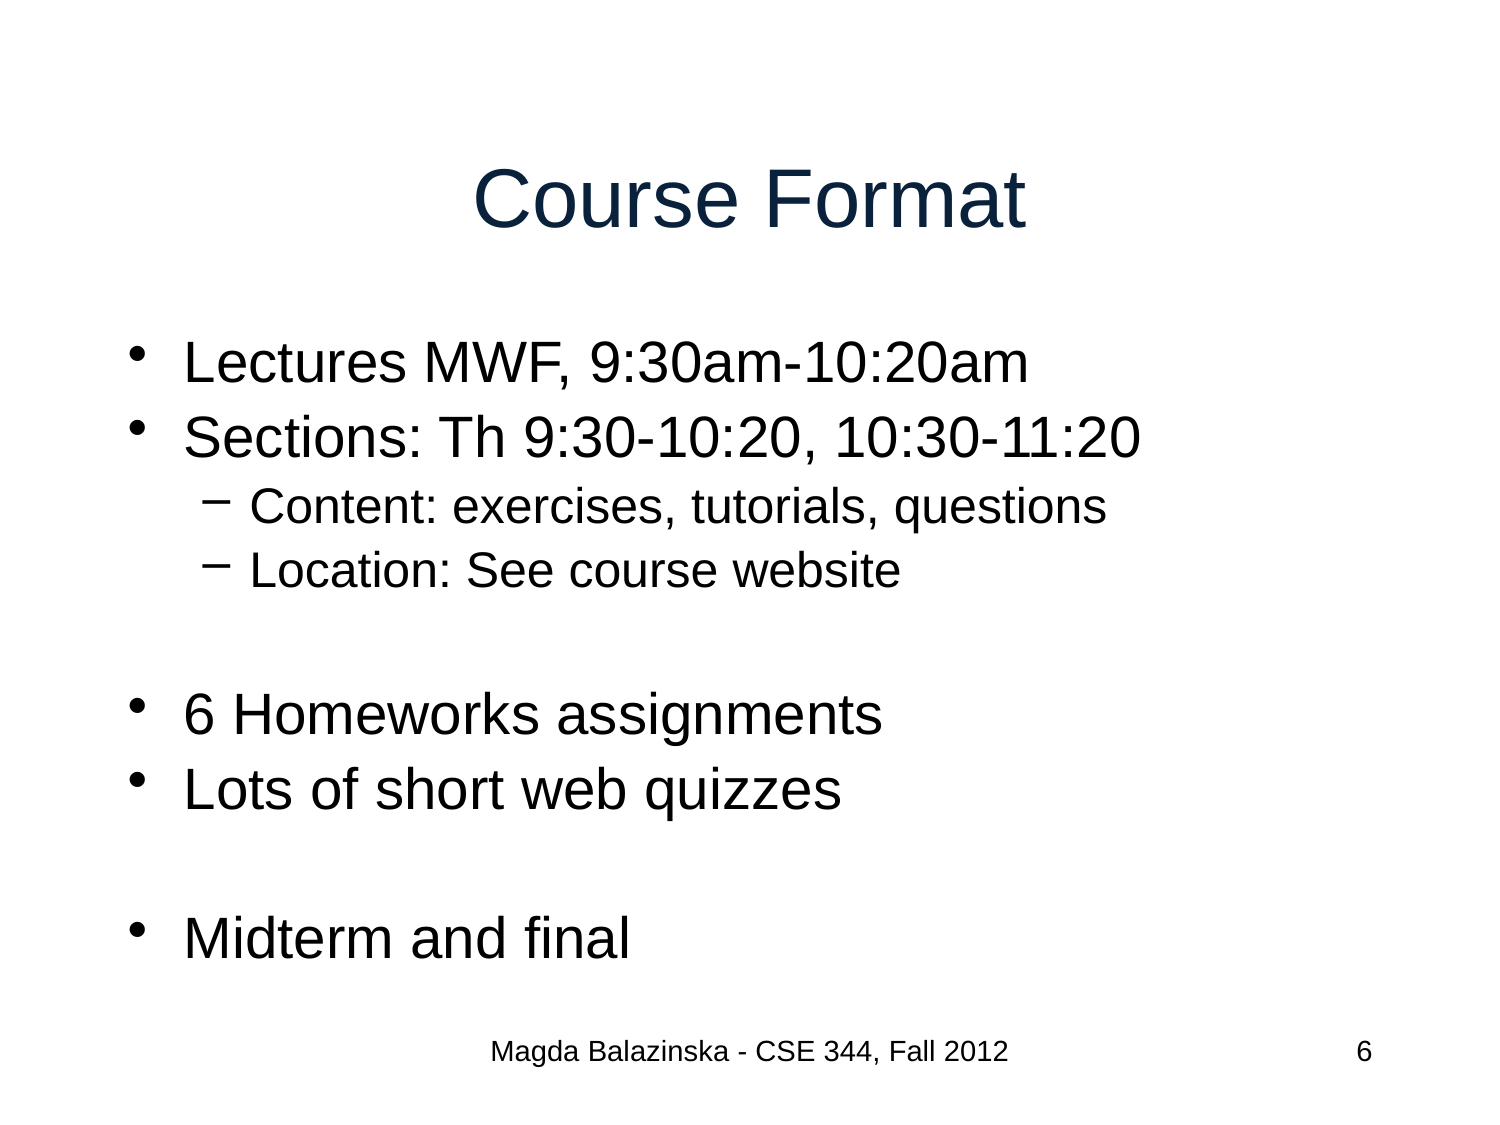

# Course Format
Lectures MWF, 9:30am-10:20am
Sections: Th 9:30-10:20, 10:30-11:20
Content: exercises, tutorials, questions
Location: See course website

6 Homeworks assignments
Lots of short web quizzes

Midterm and final
Magda Balazinska - CSE 344, Fall 2012
6